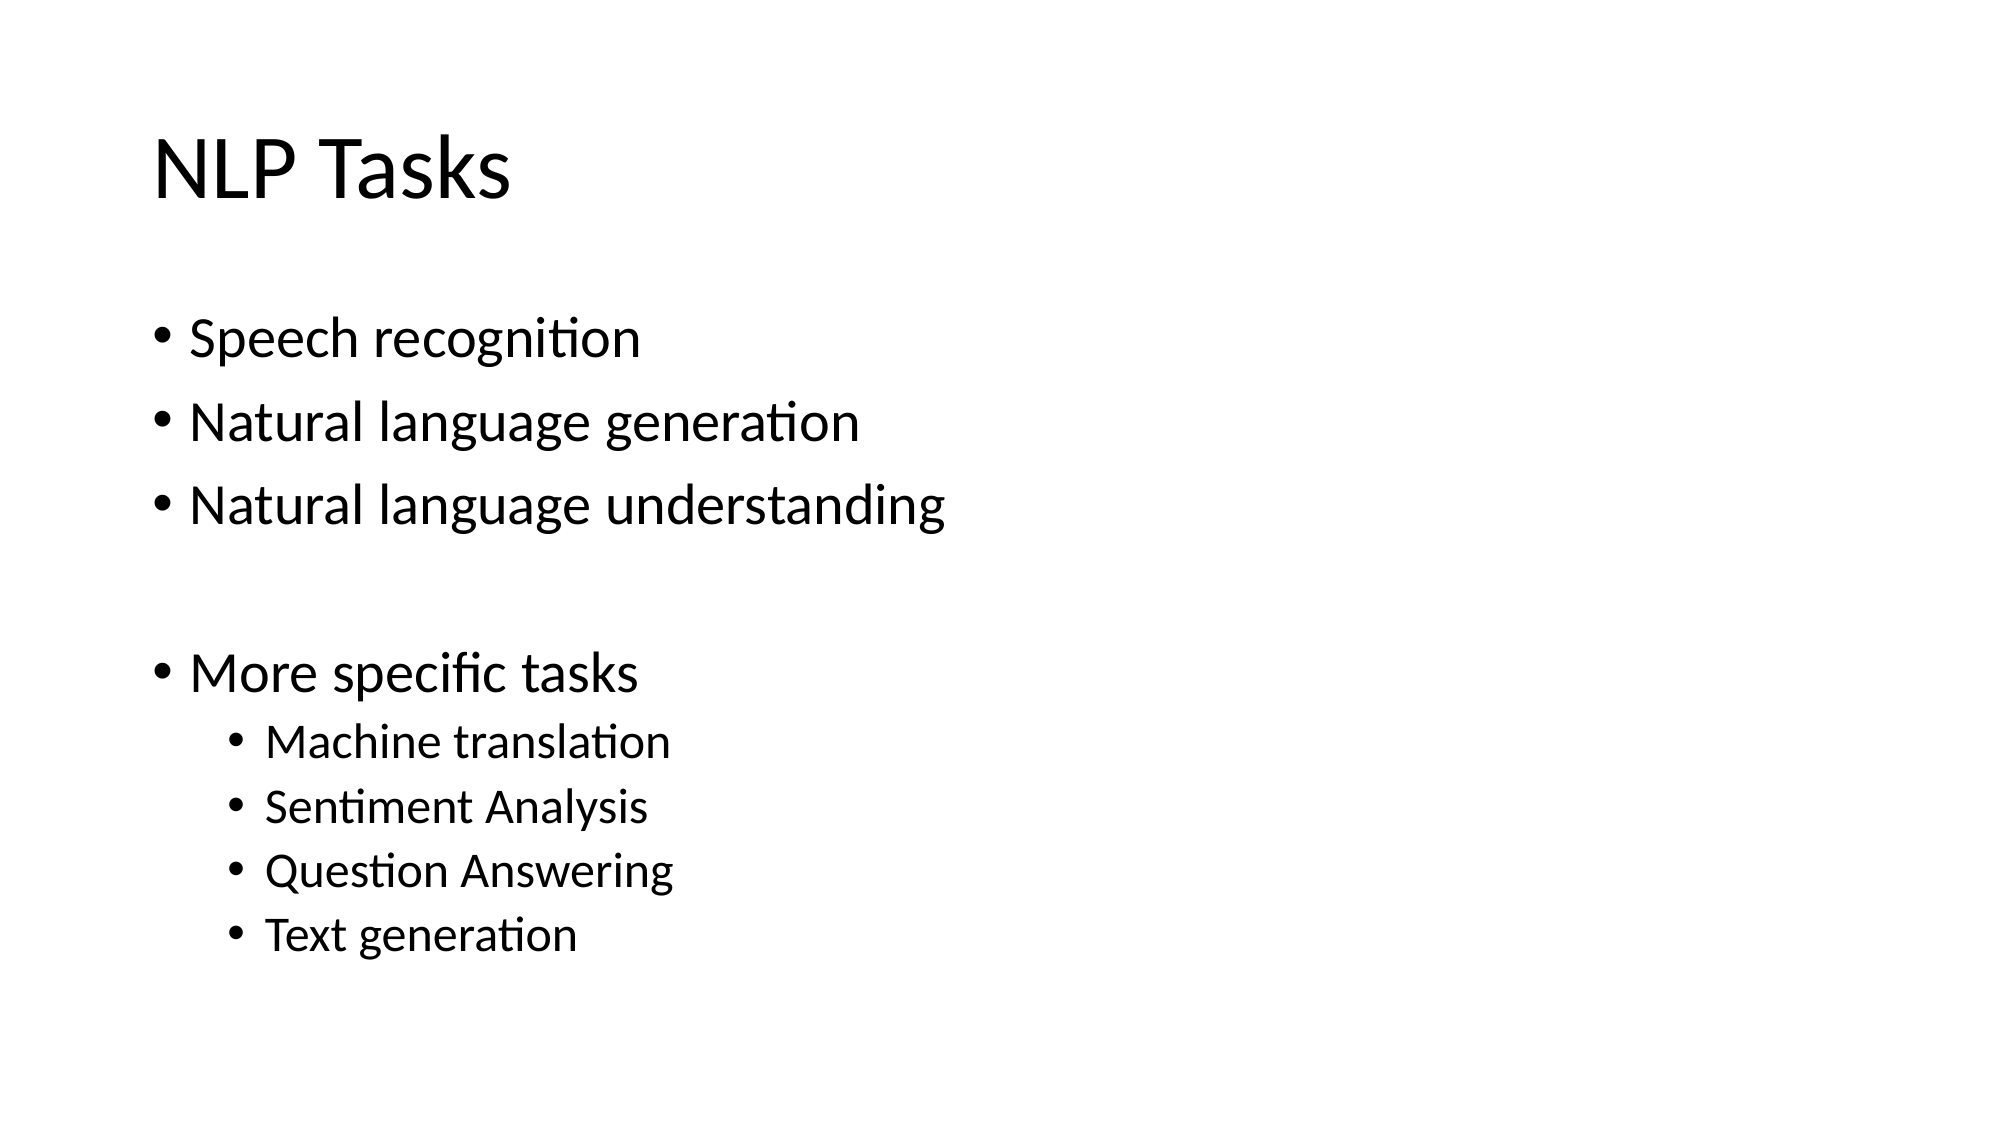

# NLP Tasks
Speech recognition
Natural language generation
Natural language understanding

More specific tasks
Machine translation
Sentiment Analysis
Question Answering
Text generation